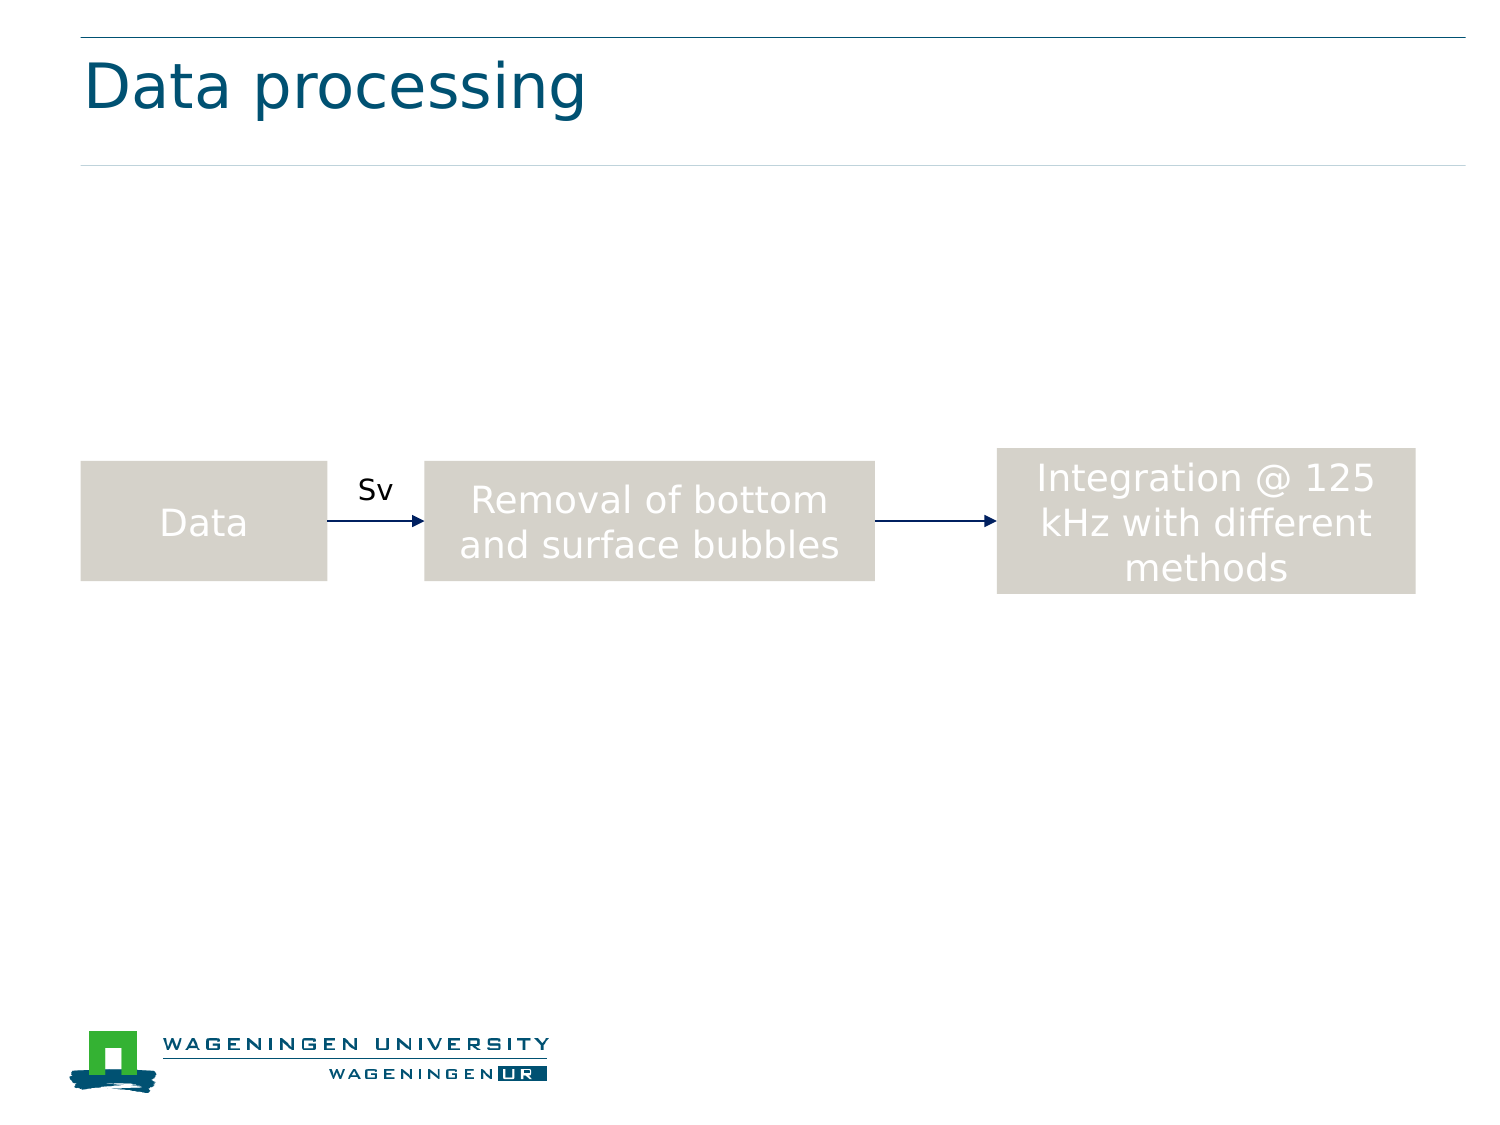

# Data processing
Integration @ 125 kHz with different methods
Sv
Data
Removal of bottom and surface bubbles